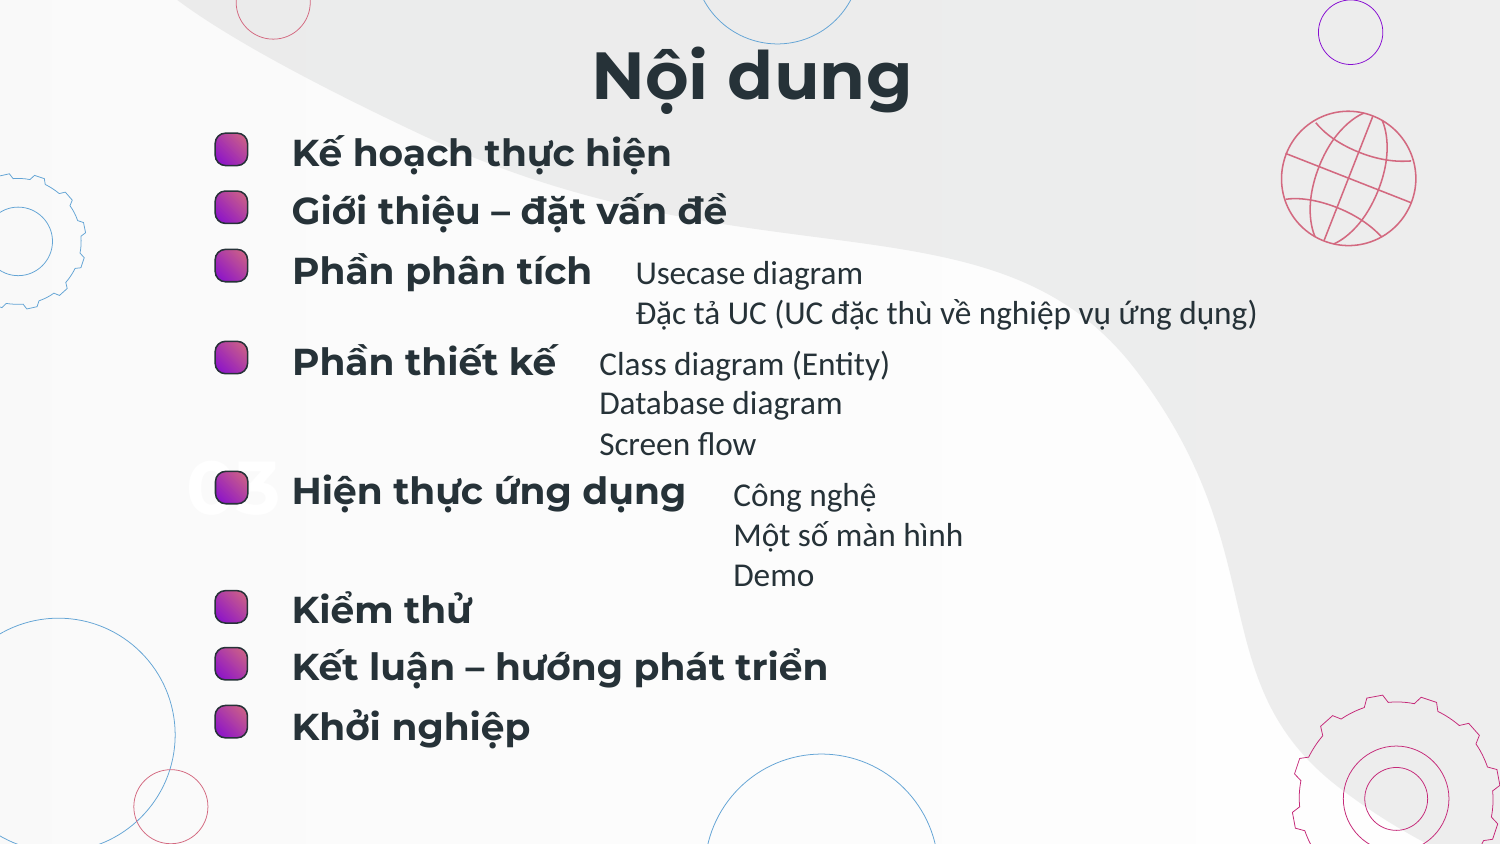

Nội dung

# Kế hoạch thực hiện

Giới thiệu – đặt vấn đề

Phần phân tích

Usecase diagram
Đặc tả UC (UC đặc thù về nghiệp vụ ứng dụng)
Phần thiết kế

Class diagram (Entity)
Database diagram
Screen flow
03
Hiện thực ứng dụng

Công nghệ
Một số màn hình
Demo
Kiểm thử

Kết luận – hướng phát triển

Khởi nghiệp